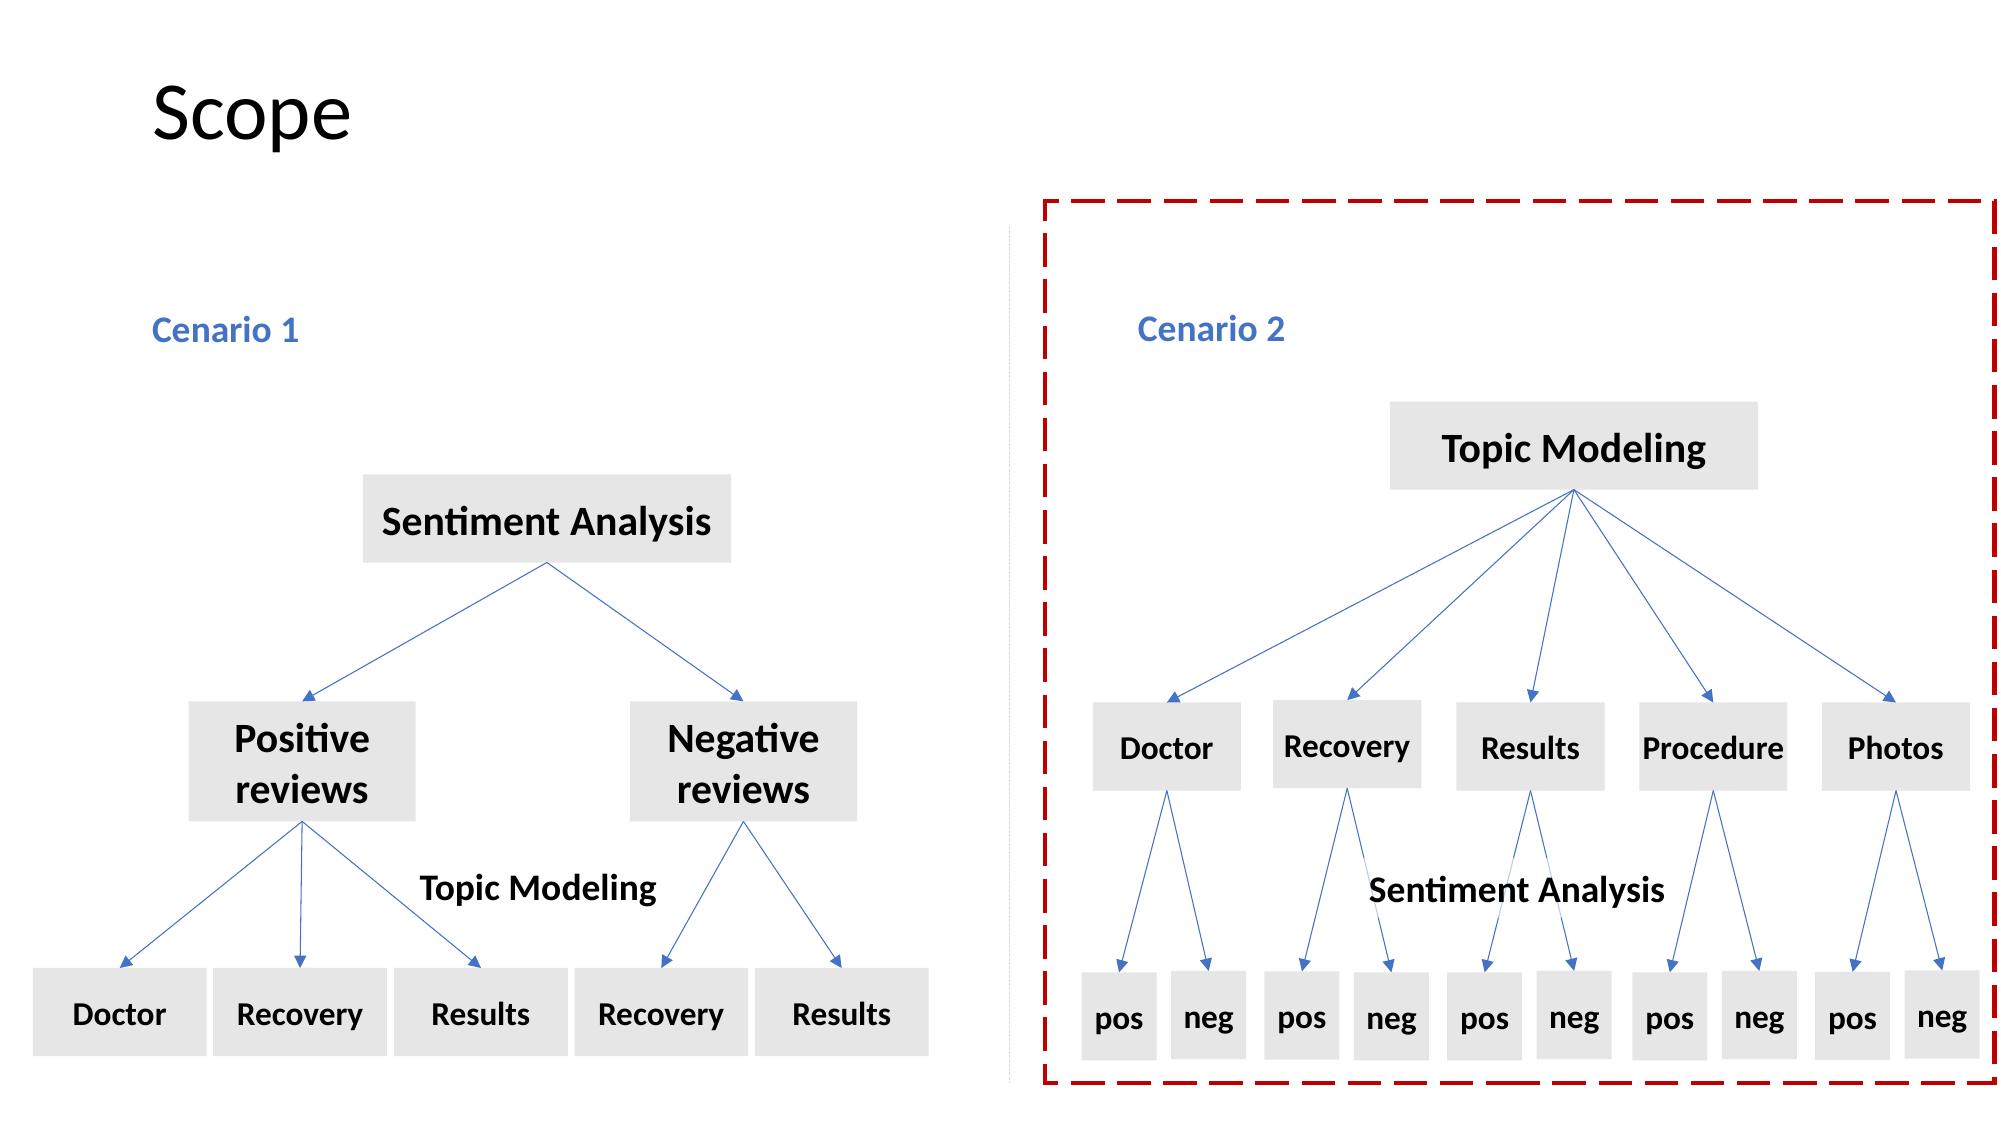

# Scope

Cenario 2
Cenario 1
Topic Modeling
Recovery
Photos
Doctor
Results
Procedure
neg
neg
neg
neg
pos
pos
pos
neg
pos
pos
Sentiment Analysis
Positive reviews
Negative reviews
Topic Modeling
Results
Doctor
Results
Recovery
Recovery
Sentiment Analysis